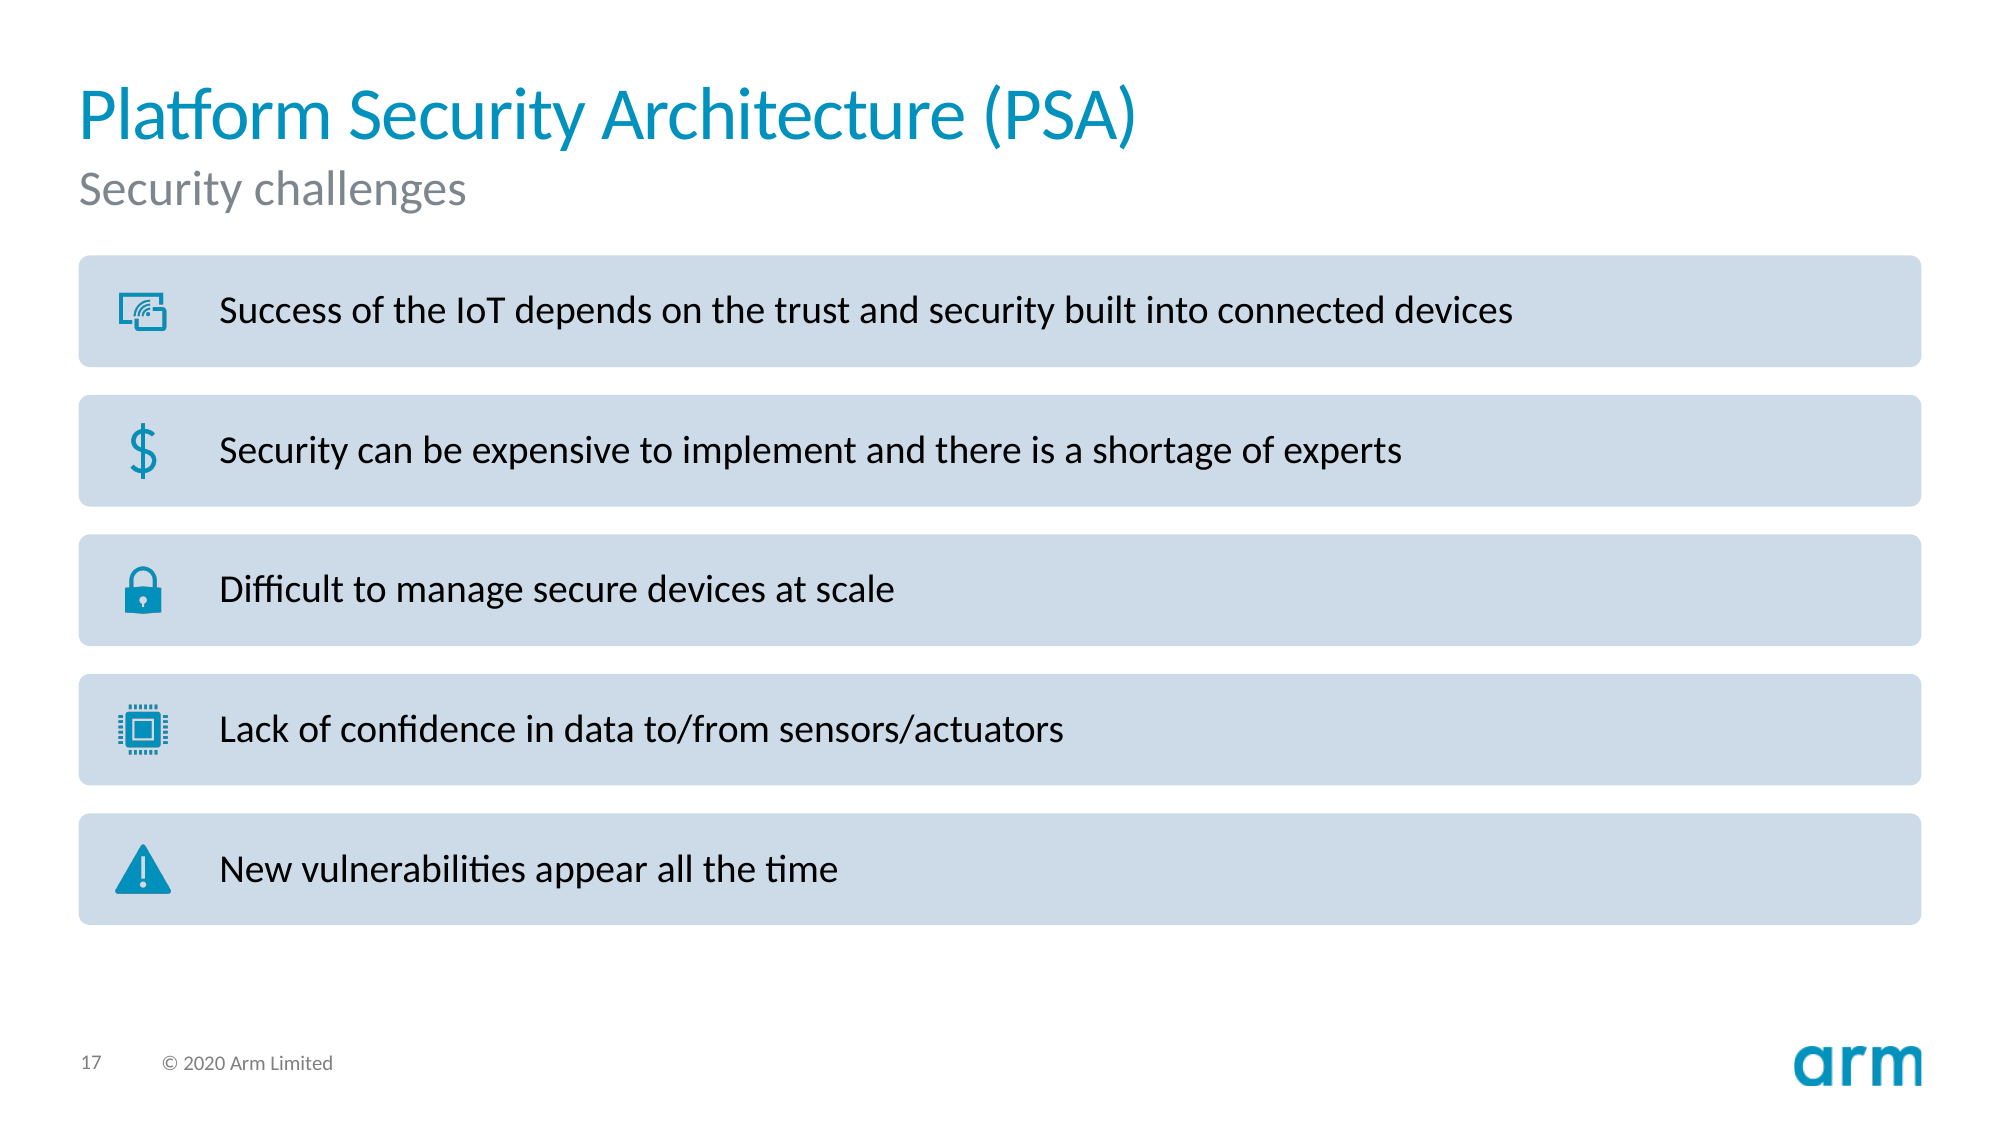

# Platform Security Architecture (PSA)
Security challenges
Success of the IoT depends on the trust and security built into connected devices
Security can be expensive to implement and there is a shortage of experts
Difficult to manage secure devices at scale
Lack of confidence in data to/from sensors/actuators
New vulnerabilities appear all the time